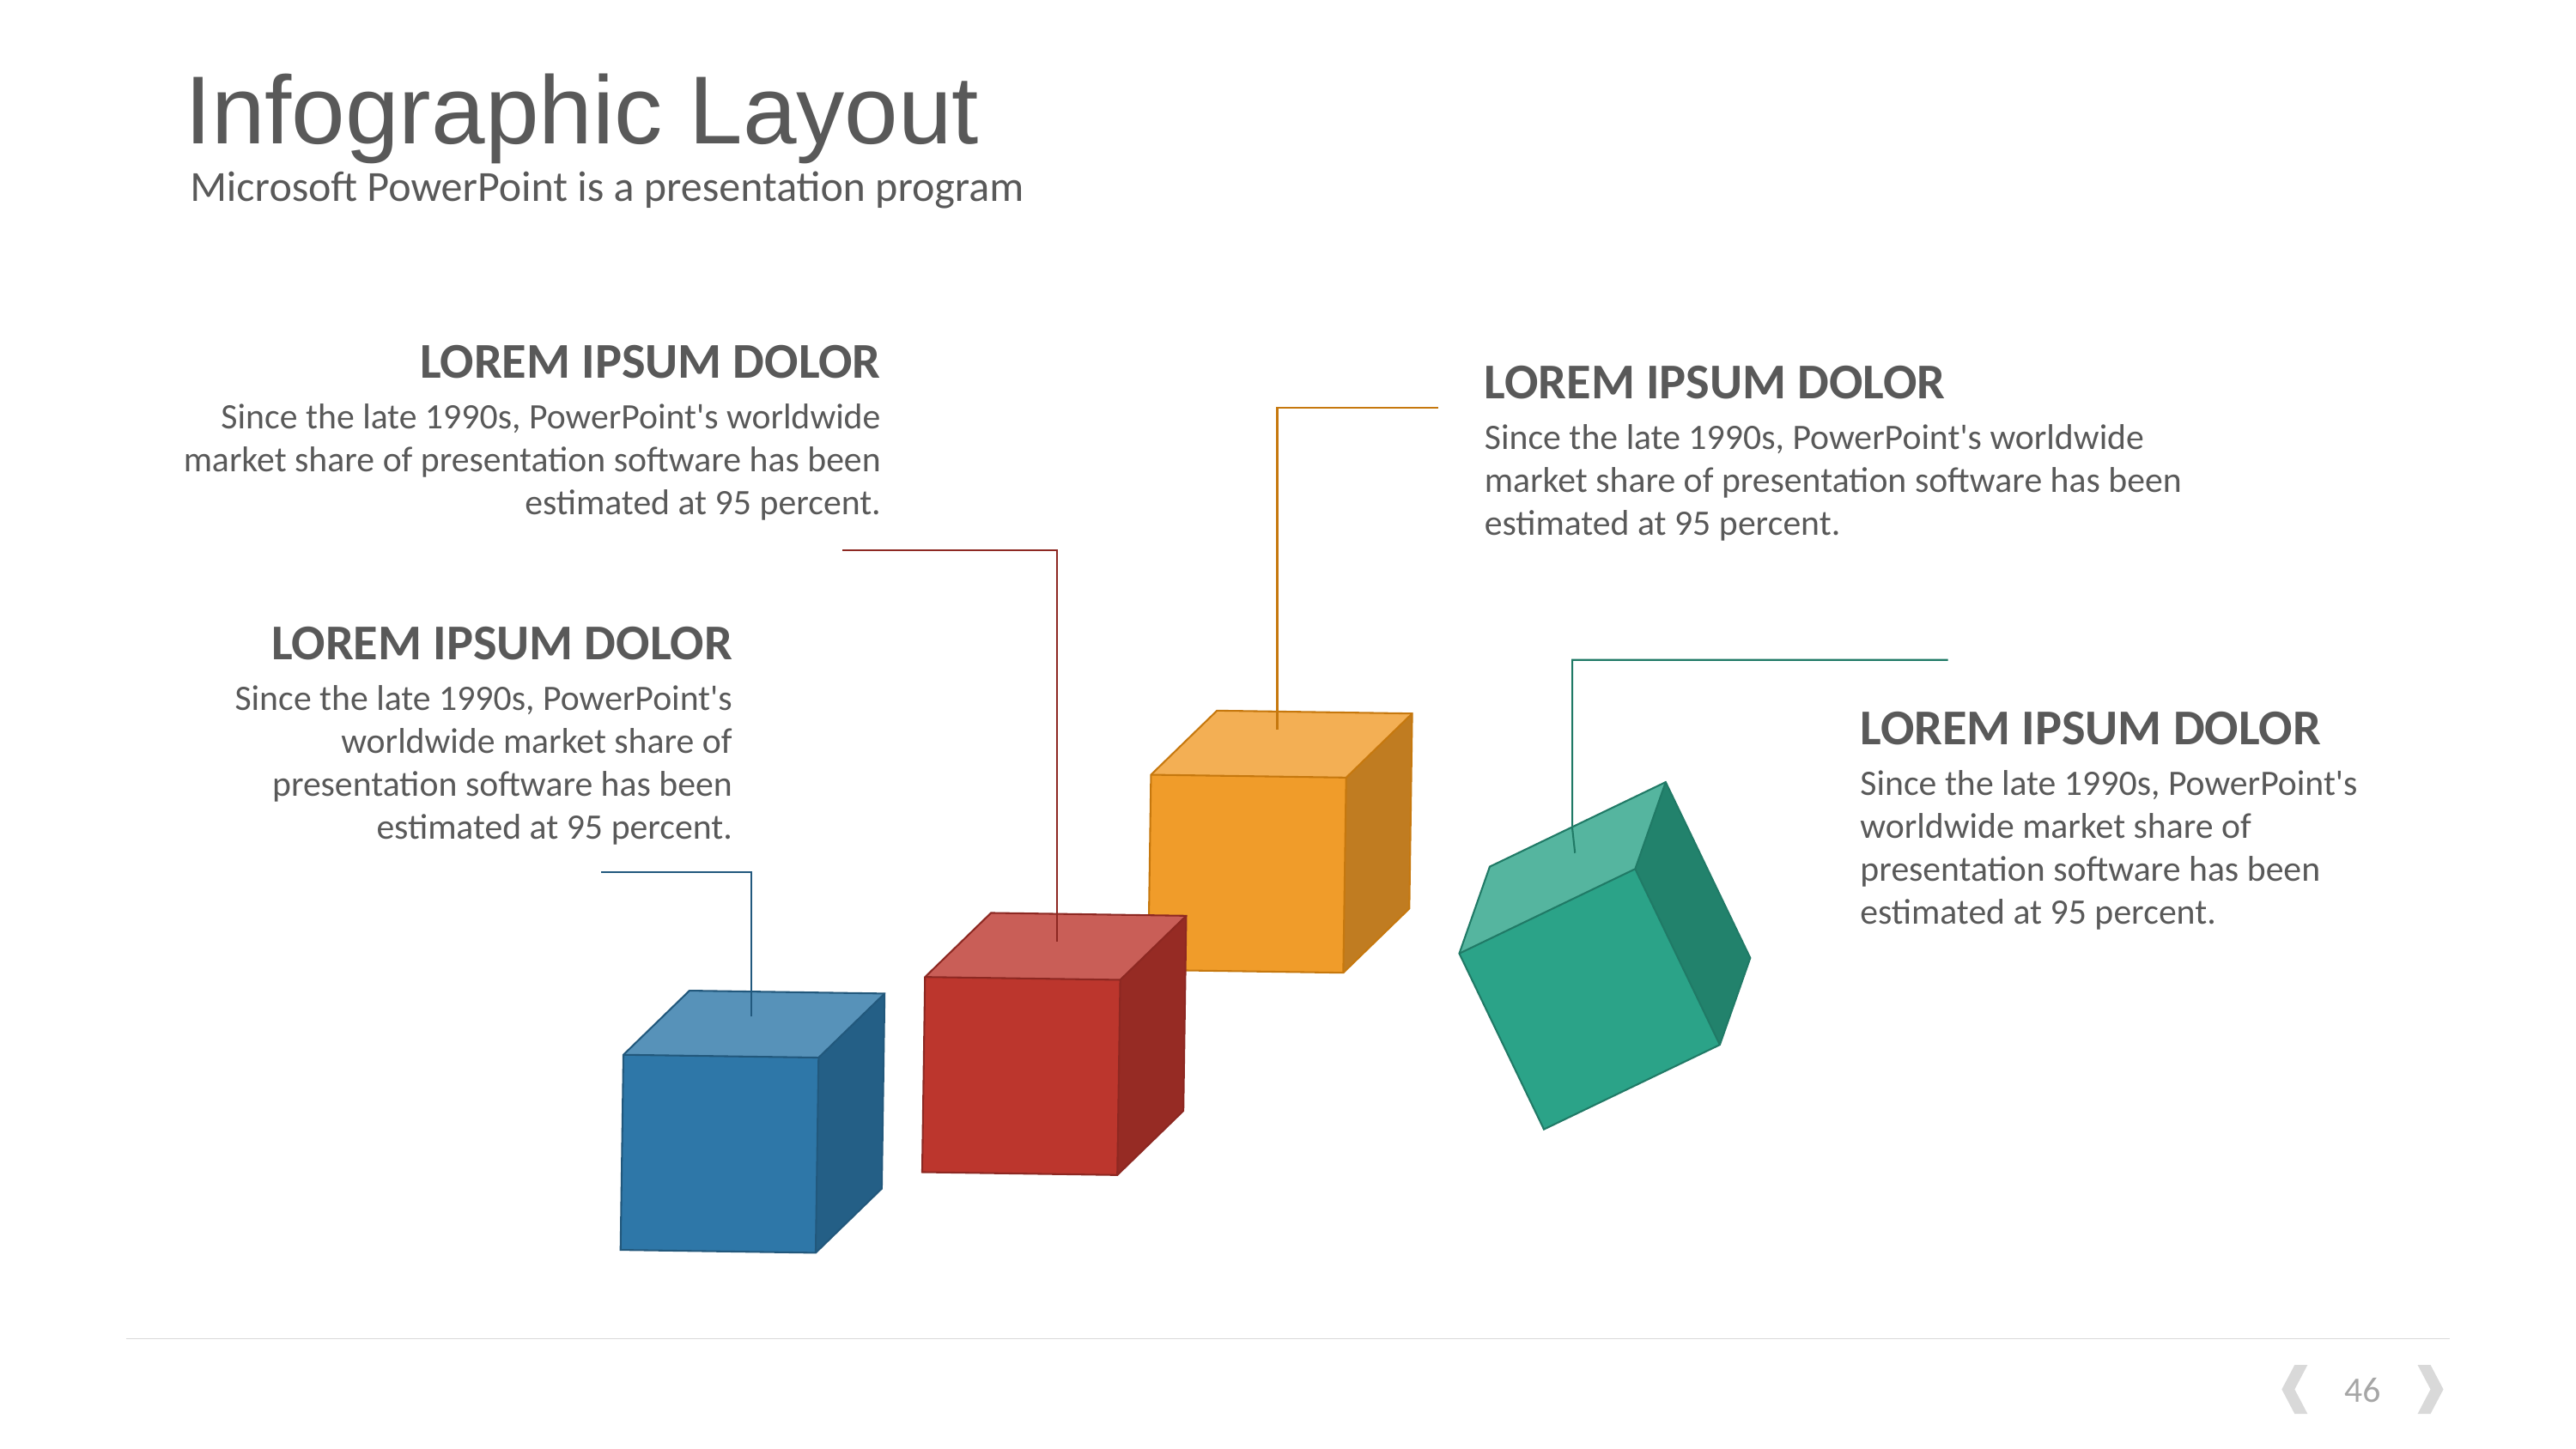

# Infographic Layout
Microsoft PowerPoint is a presentation program
LOREM IPSUM DOLOR
LOREM IPSUM DOLOR
Since the late 1990s, PowerPoint's worldwide market share of presentation software has been estimated at 95 percent.
Since the late 1990s, PowerPoint's worldwide market share of presentation software has been estimated at 95 percent.

LOREM IPSUM DOLOR

Since the late 1990s, PowerPoint's worldwide market share of presentation software has been estimated at 95 percent.
LOREM IPSUM DOLOR

Since the late 1990s, PowerPoint's worldwide market share of presentation software has been estimated at 95 percent.